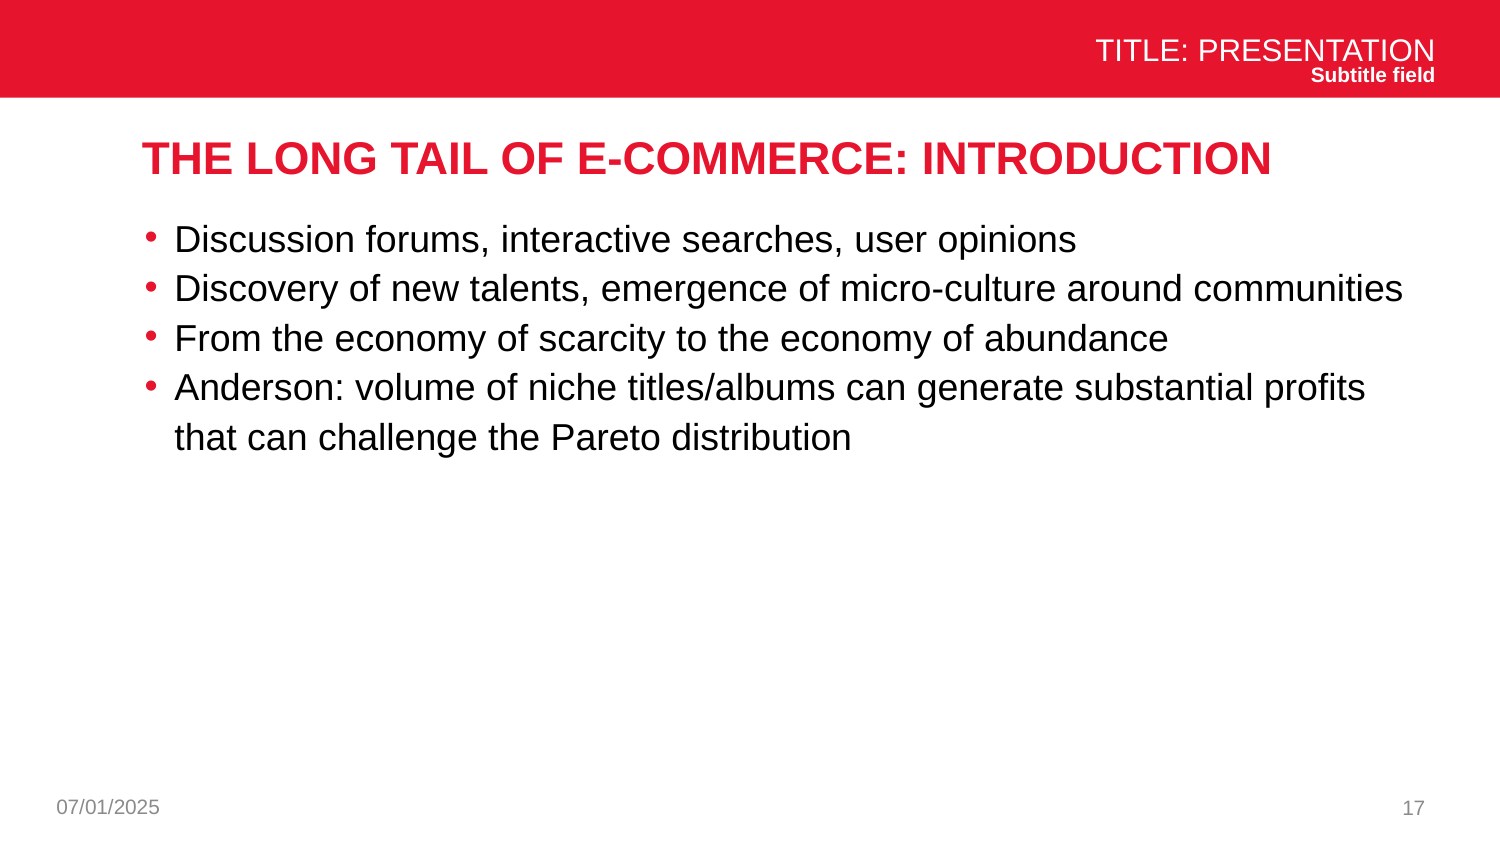

Title: Presentation
Subtitle field
# The long tail of e-commerce: introduction
Discussion forums, interactive searches, user opinions
Discovery of new talents, emergence of micro-culture around communities
From the economy of scarcity to the economy of abundance
Anderson: volume of niche titles/albums can generate substantial profits that can challenge the Pareto distribution
07/01/2025
17